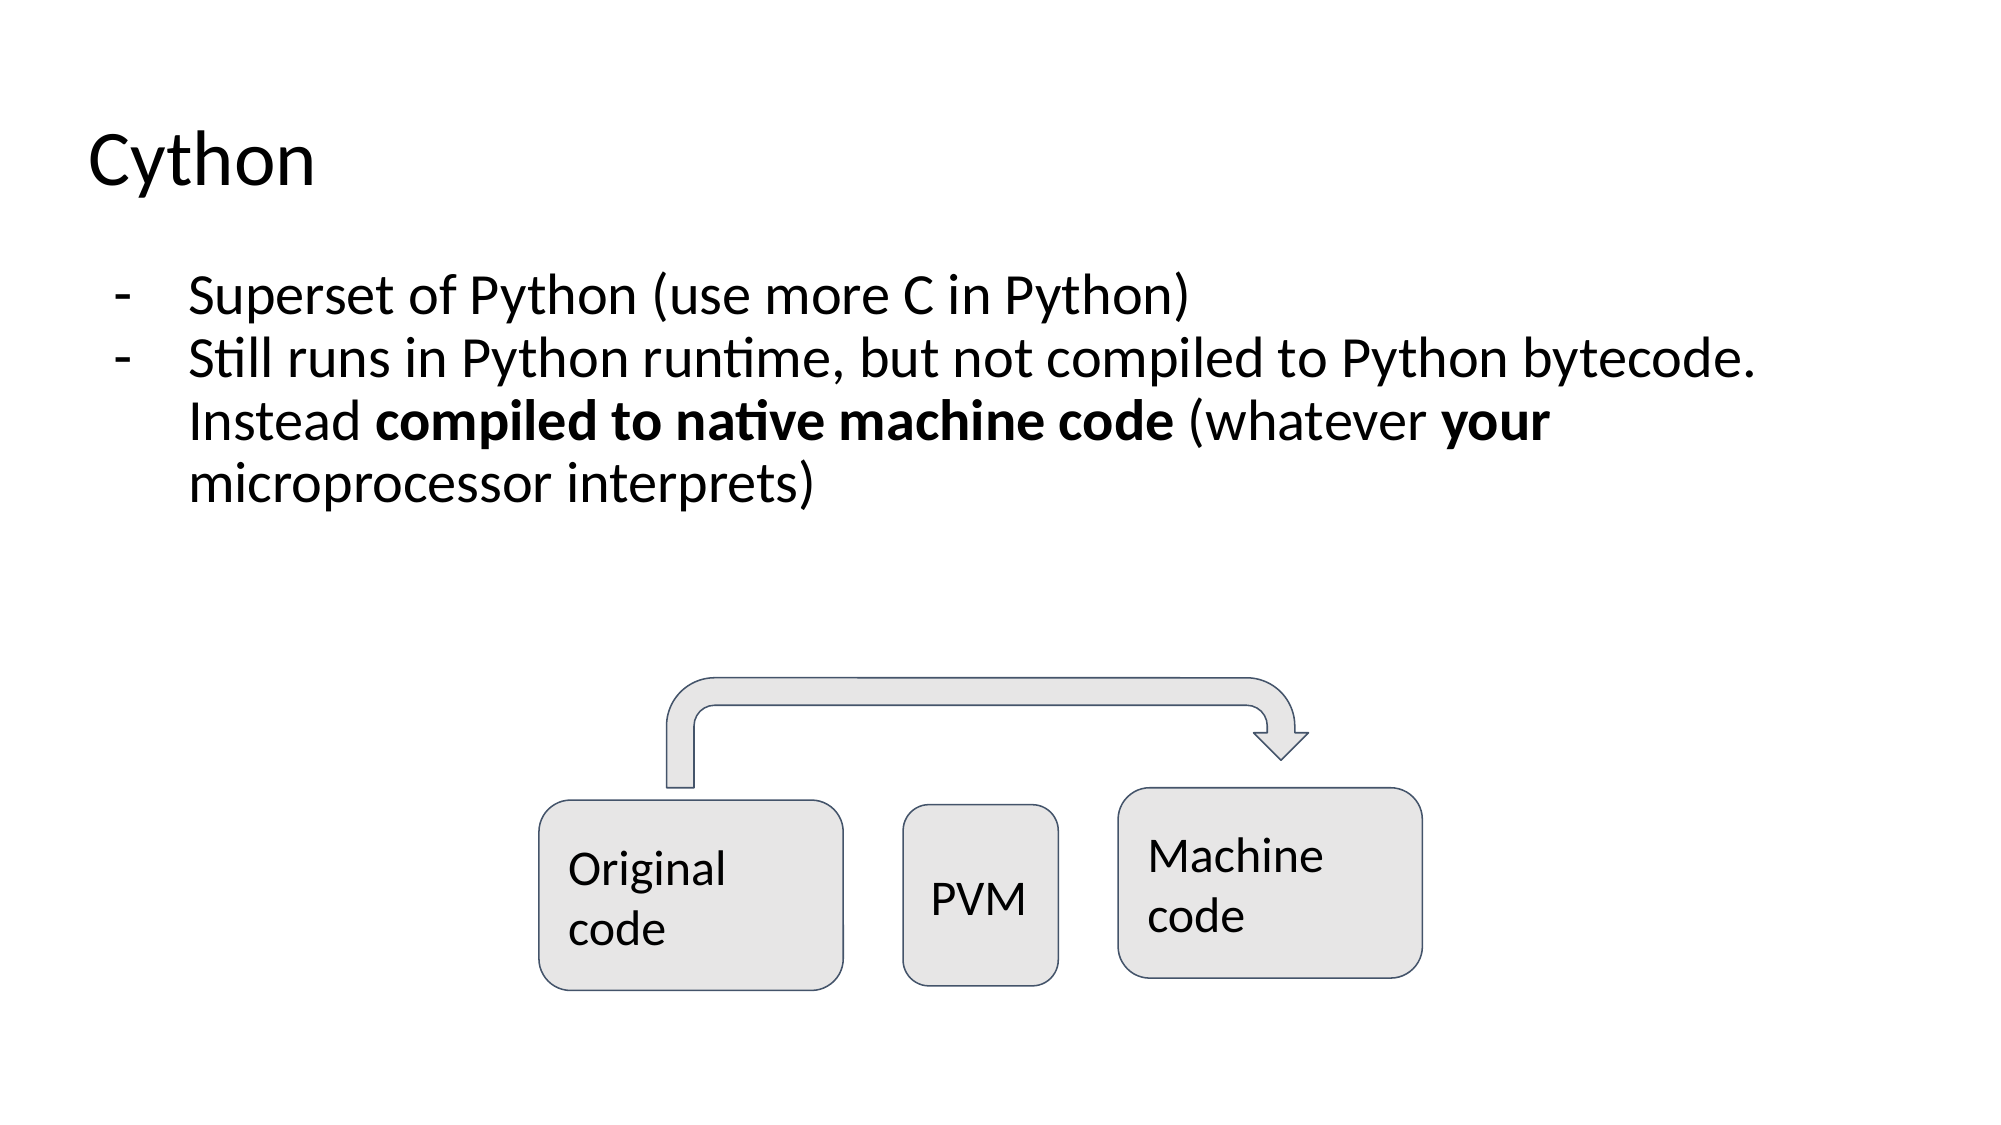

# Cython
Superset of Python (use more C in Python)
Still runs in Python runtime, but not compiled to Python bytecode. Instead compiled to native machine code (whatever your microprocessor interprets)

Machine code
Original code
PVM